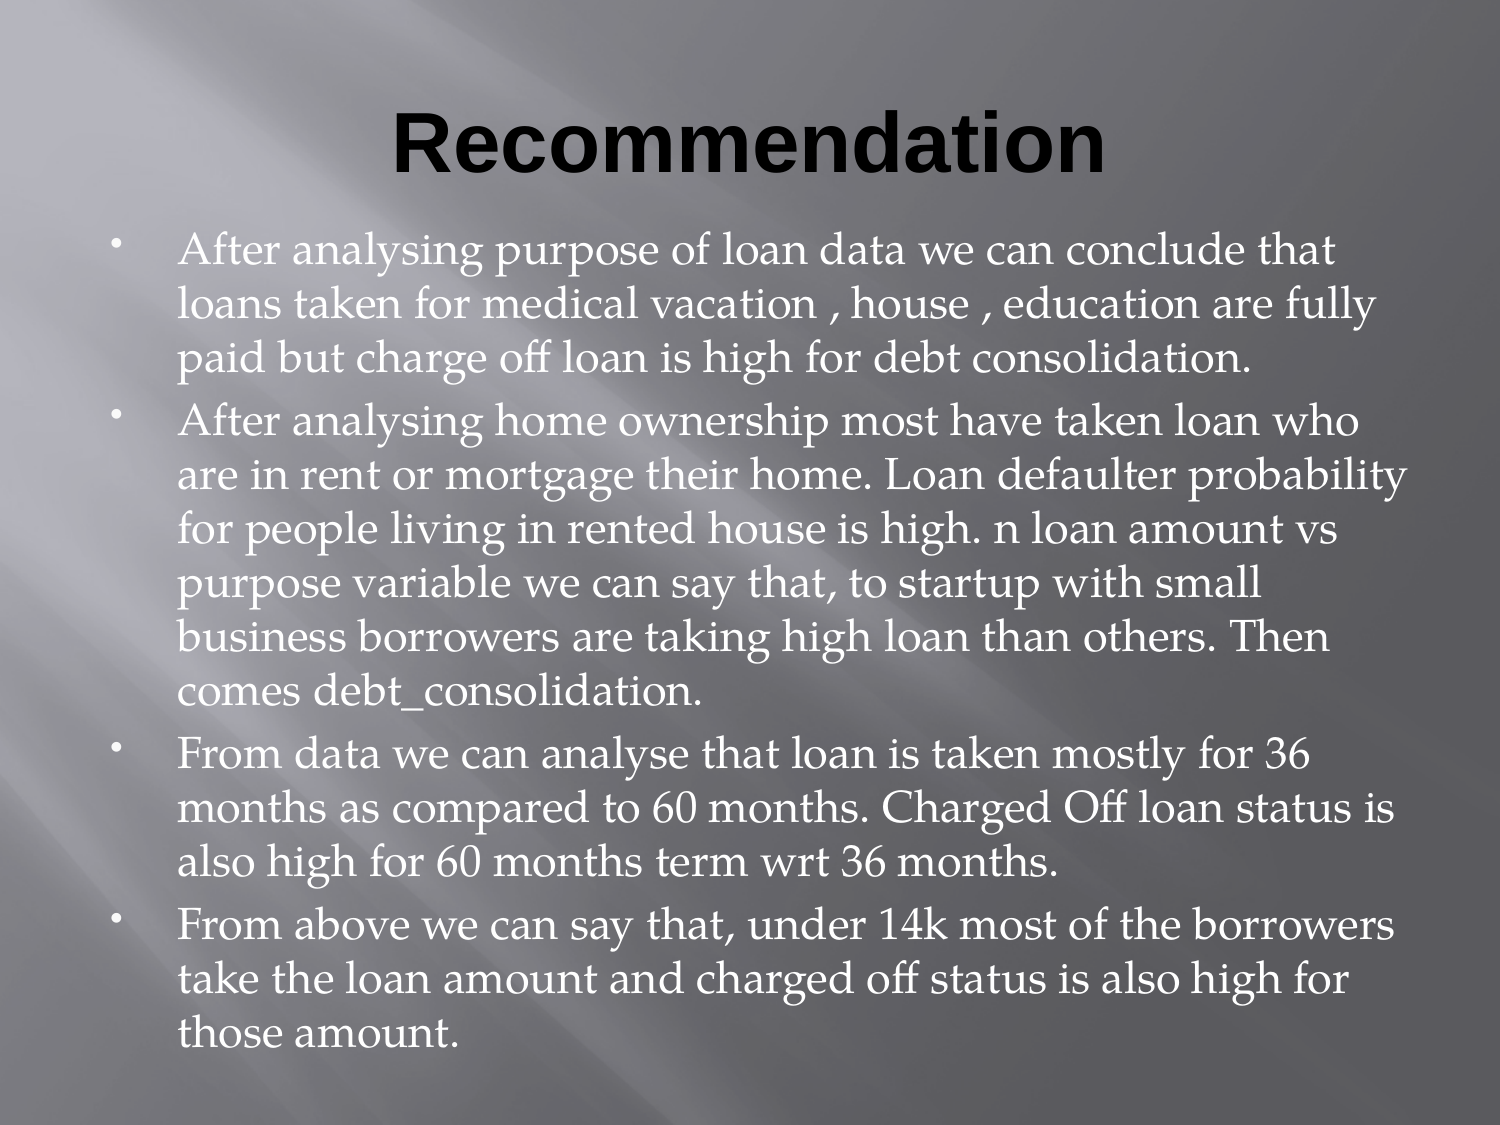

# Recommendation
After analysing purpose of loan data we can conclude that loans taken for medical vacation , house , education are fully paid but charge off loan is high for debt consolidation.
After analysing home ownership most have taken loan who are in rent or mortgage their home. Loan defaulter probability for people living in rented house is high. n loan amount vs purpose variable we can say that, to startup with small business borrowers are taking high loan than others. Then comes debt_consolidation.
From data we can analyse that loan is taken mostly for 36 months as compared to 60 months. Charged Off loan status is also high for 60 months term wrt 36 months.
From above we can say that, under 14k most of the borrowers take the loan amount and charged off status is also high for those amount.